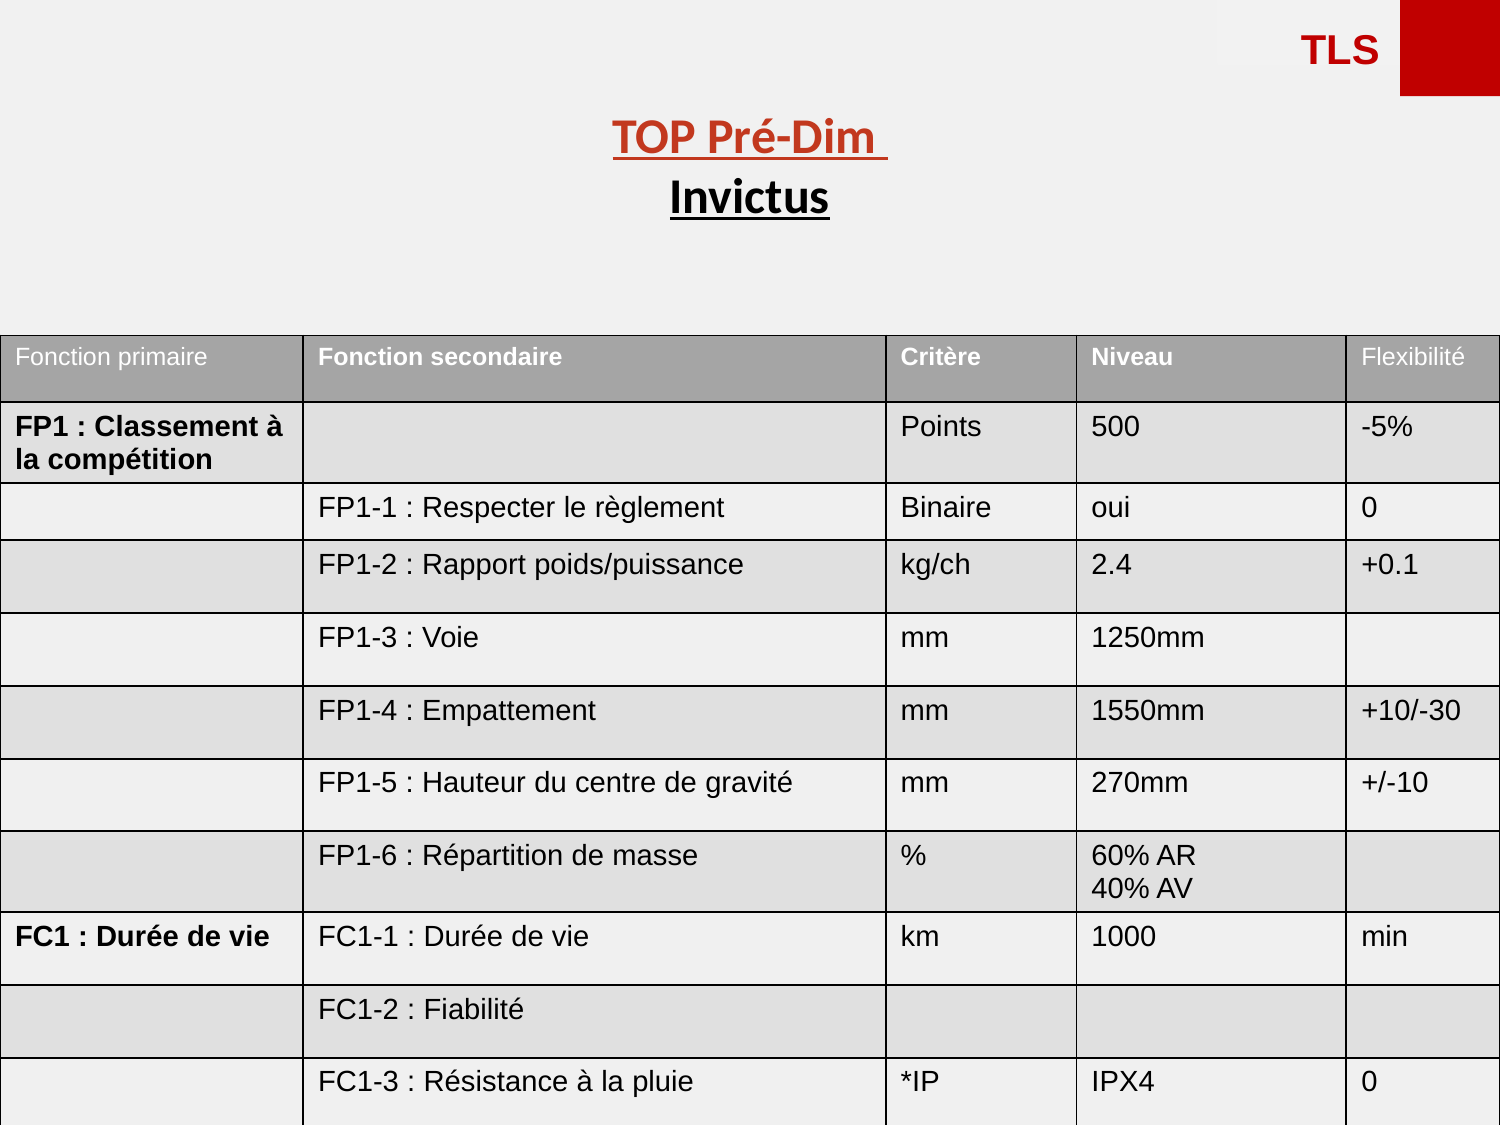

<<<<<<
TLS
TOP Pré-Dim
Invictus

| Fonction primaire | Fonction secondaire | Critère | Niveau | Flexibilité |
| --- | --- | --- | --- | --- |
| FP1 : Classement à la compétition |  | Points | 500 | -5% |
|  | FP1-1 : Respecter le règlement | Binaire | oui | 0 |
|  | FP1-2 : Rapport poids/puissance | kg/ch | 2.4 | +0.1 |
|  | FP1-3 : Voie | mm | 1250mm |  |
|  | FP1-4 : Empattement | mm | 1550mm | +10/-30 |
|  | FP1-5 : Hauteur du centre de gravité | mm | 270mm | +/-10 |
|  | FP1-6 : Répartition de masse | % | 60% AR 40% AV |  |
| FC1 : Durée de vie | FC1-1 : Durée de vie | km | 1000 | min |
|  | FC1-2 : Fiabilité |  |  |  |
|  | FC1-3 : Résistance à la pluie | \*IP | IPX4 | 0 |
10
10